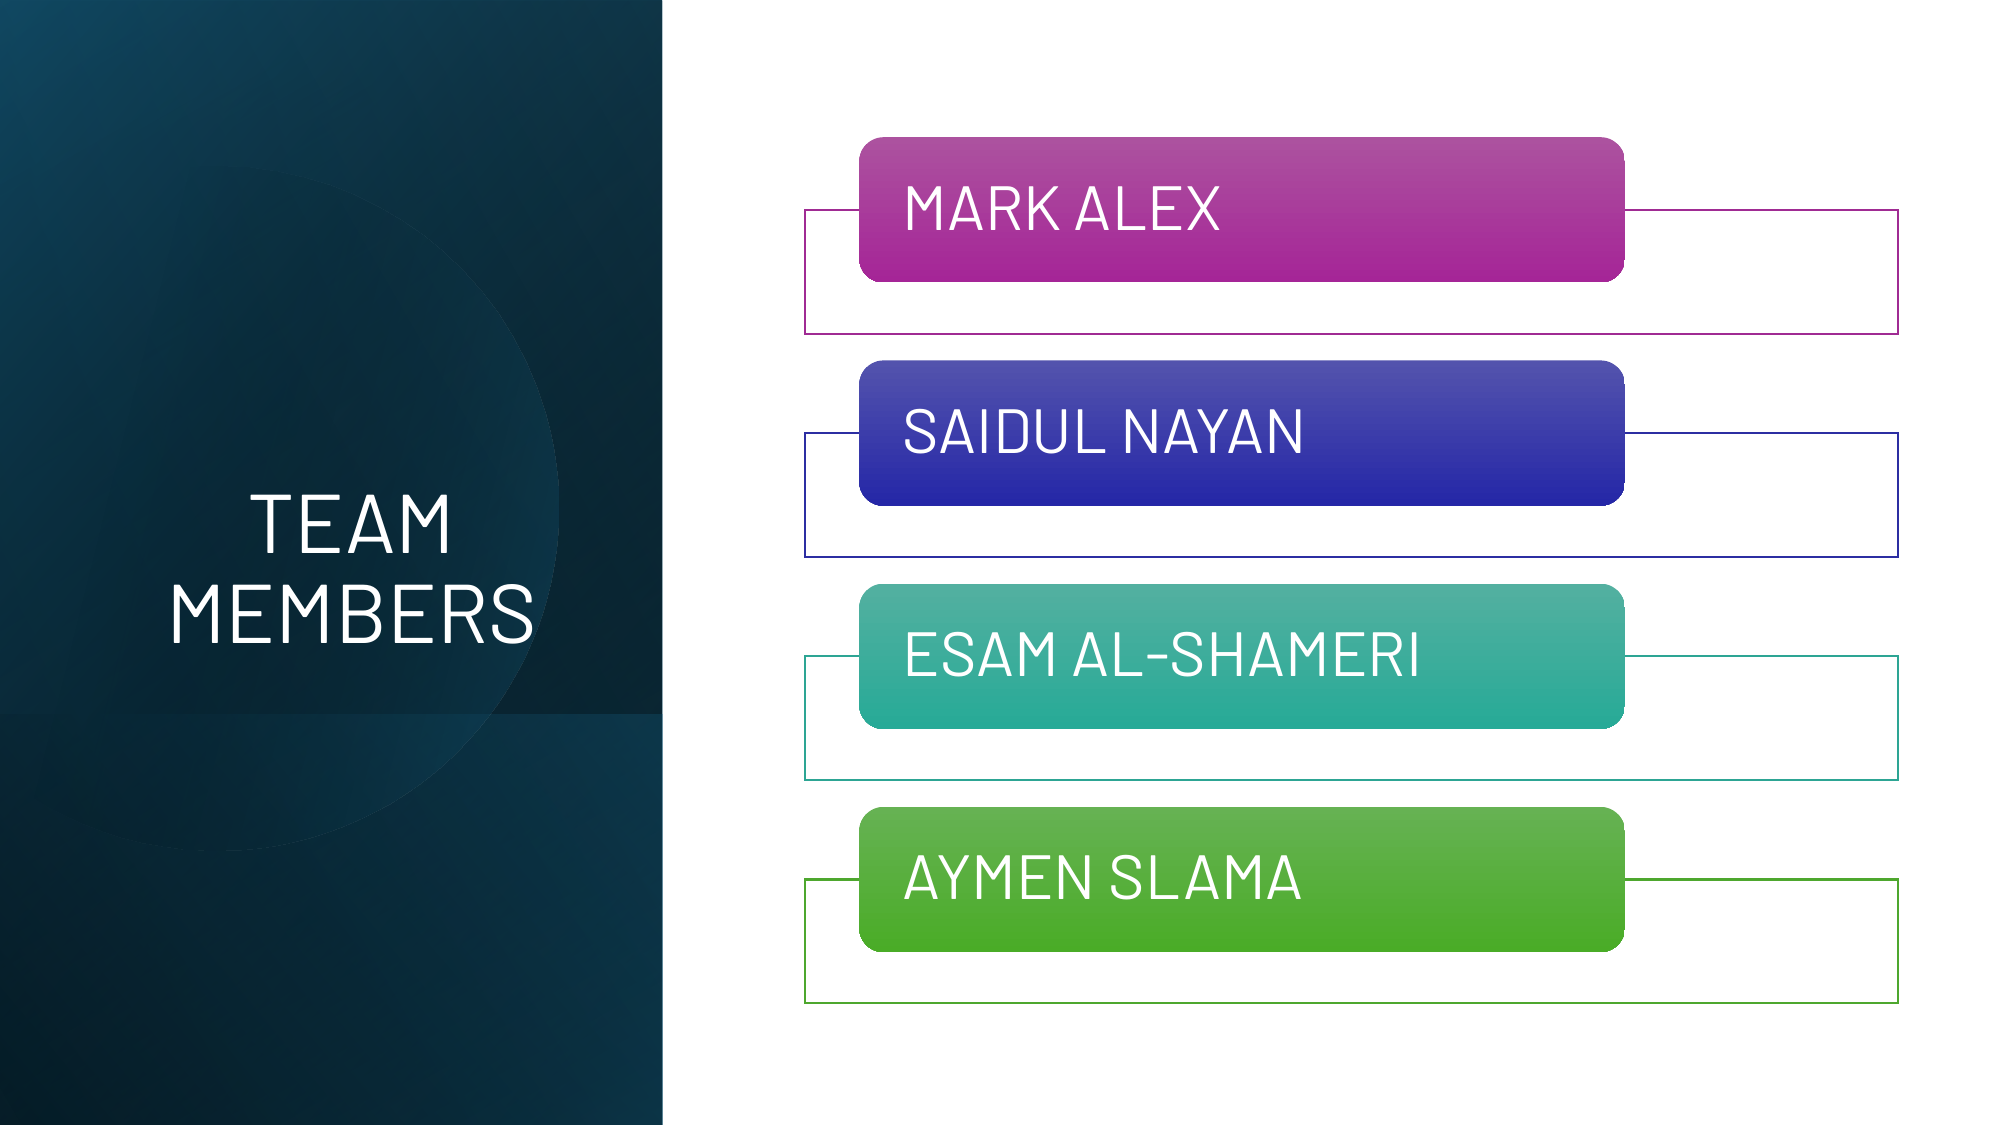

MARK ALEX
SAIDUL NAYAN
ESAM AL-SHAMERI
AYMEN SLAMA

# TEAM MEMBERS